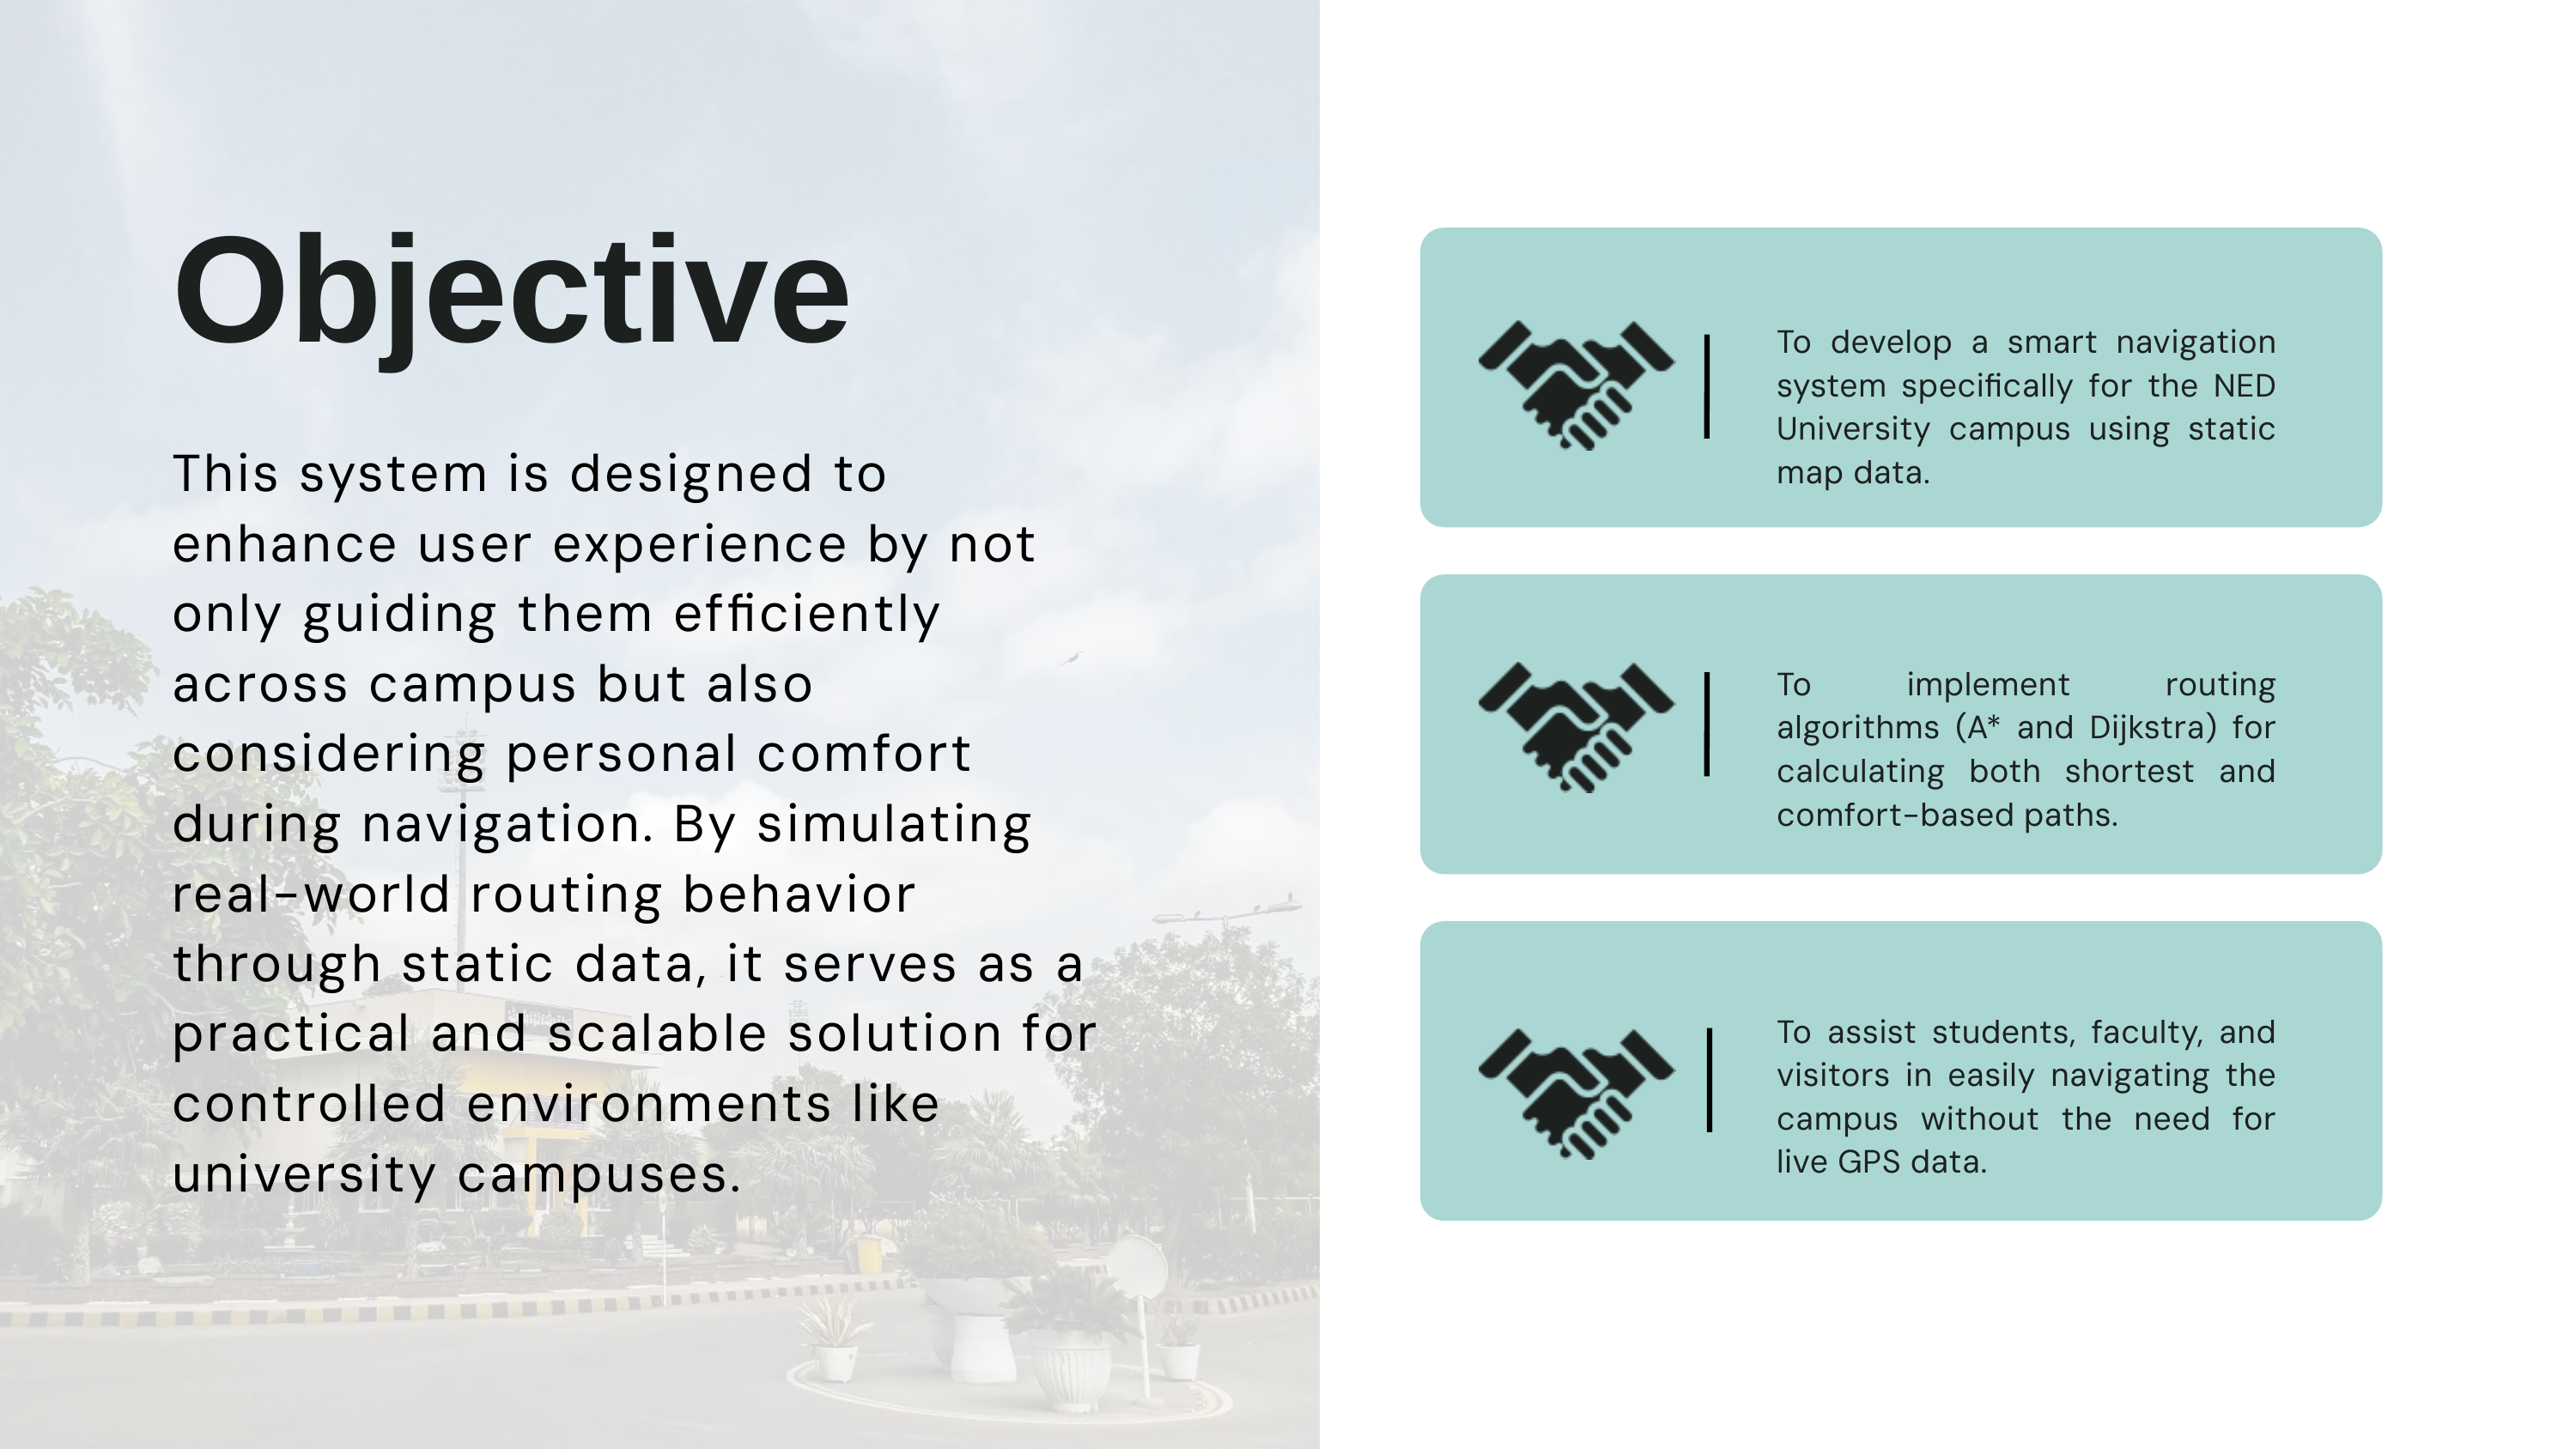

Objective

To develop a smart navigation system specifically for the NED University campus using static map data.

This system is designed to enhance user experience by not only guiding them efficiently across campus but also considering personal comfort during navigation. By simulating real-world routing behavior through static data, it serves as a practical and scalable solution for controlled environments like university campuses.

To implement routing algorithms (A* and Dijkstra) for calculating both shortest and comfort-based paths.

To assist students, faculty, and visitors in easily navigating the campus without the need for live GPS data.